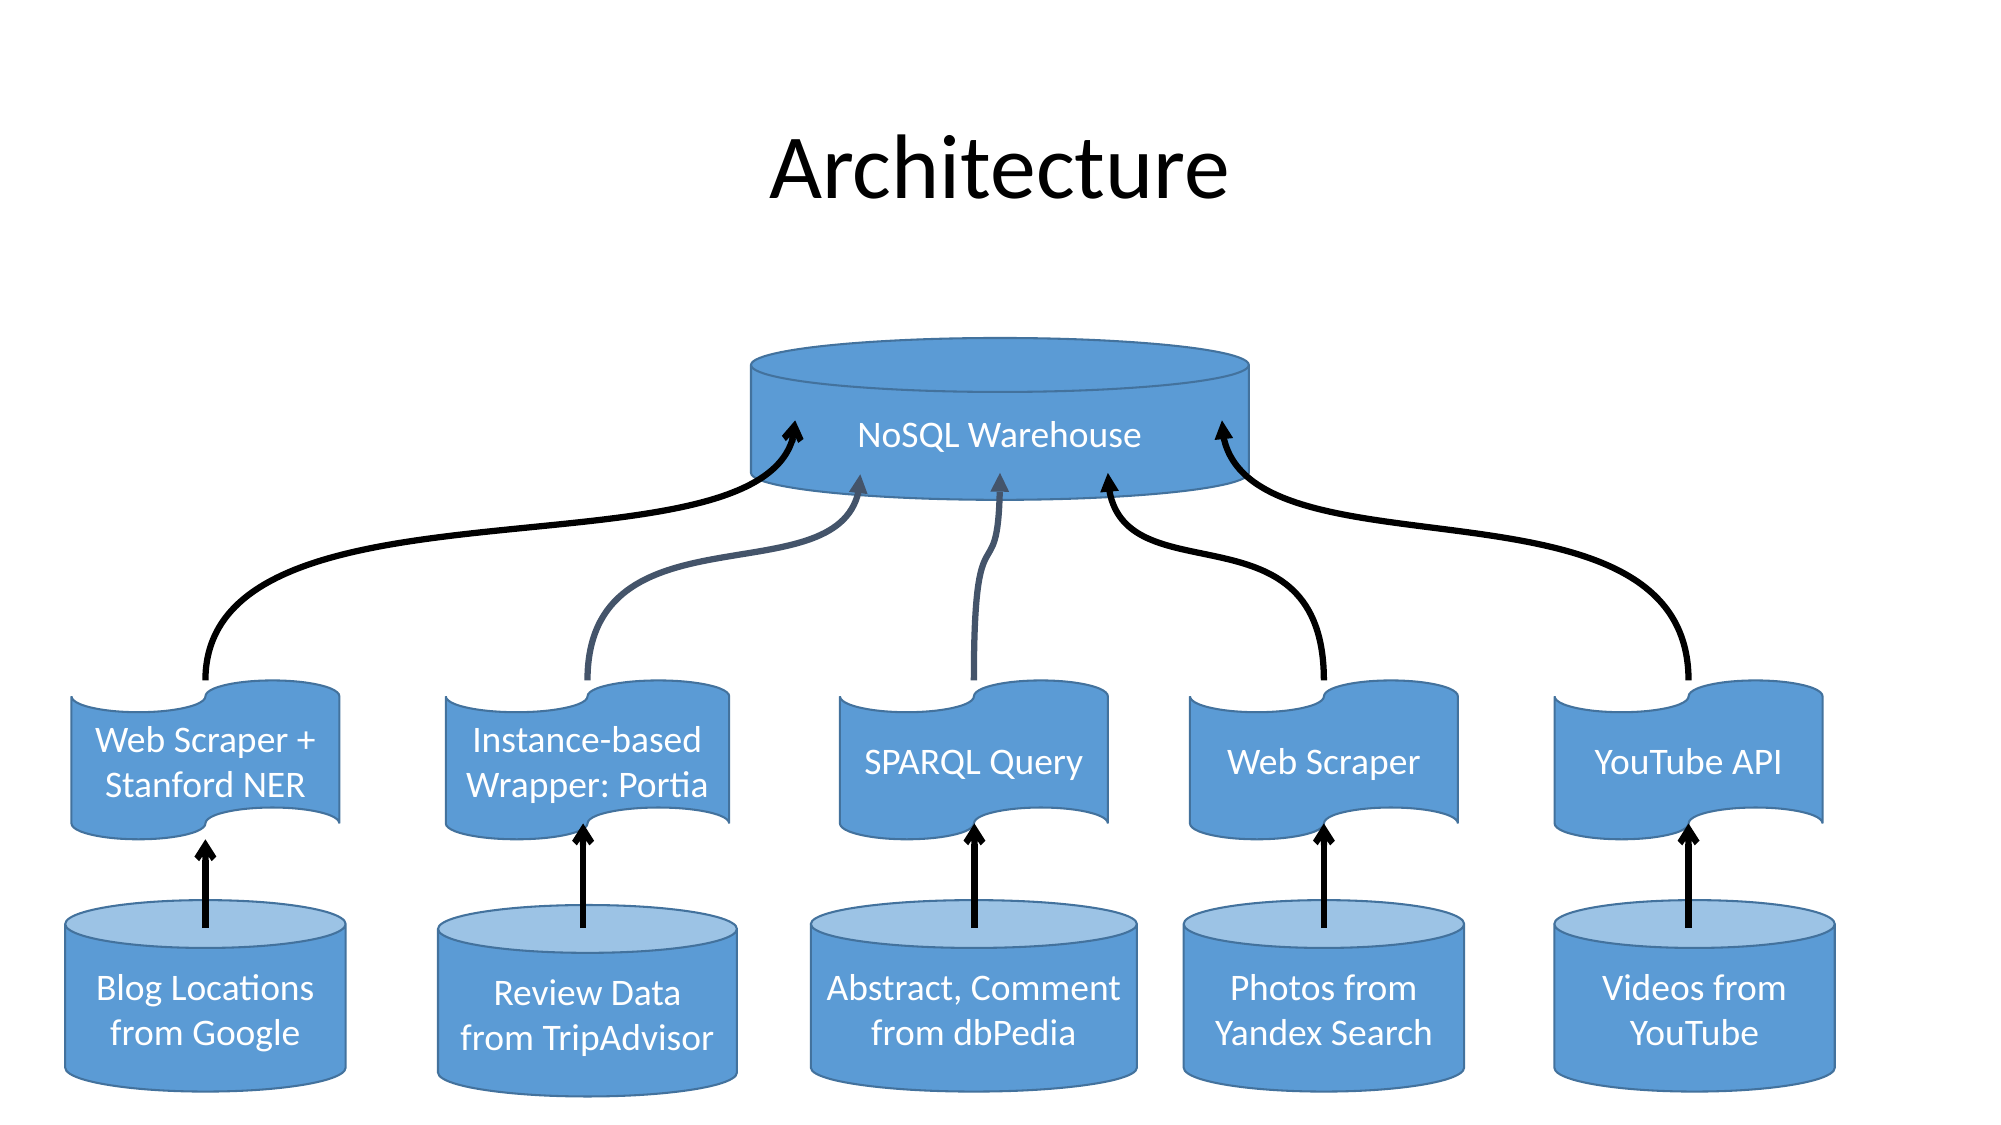

# Architecture
NoSQL Warehouse
Instance-based Wrapper: Portia
SPARQL Query
Web Scraper
YouTube API
Web Scraper + Stanford NER
Blog Locations from Google
Abstract, Comment from dbPedia
Photos from Yandex Search
Videos from YouTube
Review Data from TripAdvisor